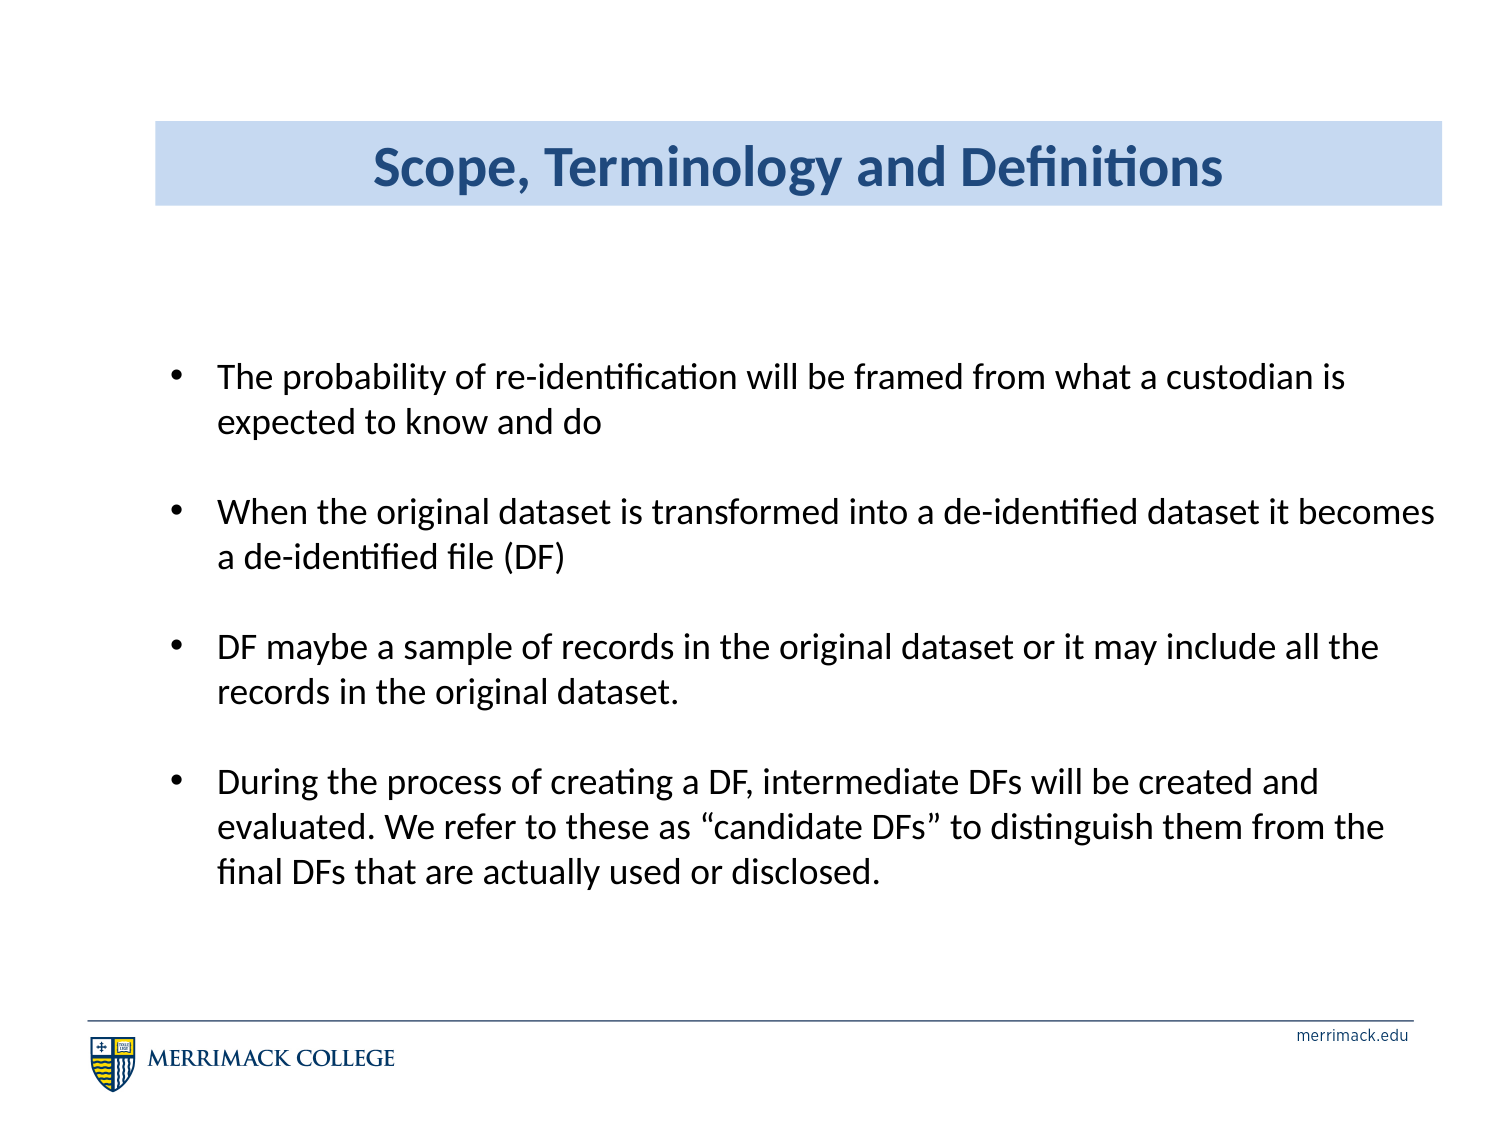

Scope, Terminology and Definitions
The probability of re-identification will be framed from what a custodian is expected to know and do

When the original dataset is transformed into a de-identified dataset it becomes a de-identified file (DF)

DF maybe a sample of records in the original dataset or it may include all the records in the original dataset.

During the process of creating a DF, intermediate DFs will be created and evaluated. We refer to these as “candidate DFs” to distinguish them from the final DFs that are actually used or disclosed.